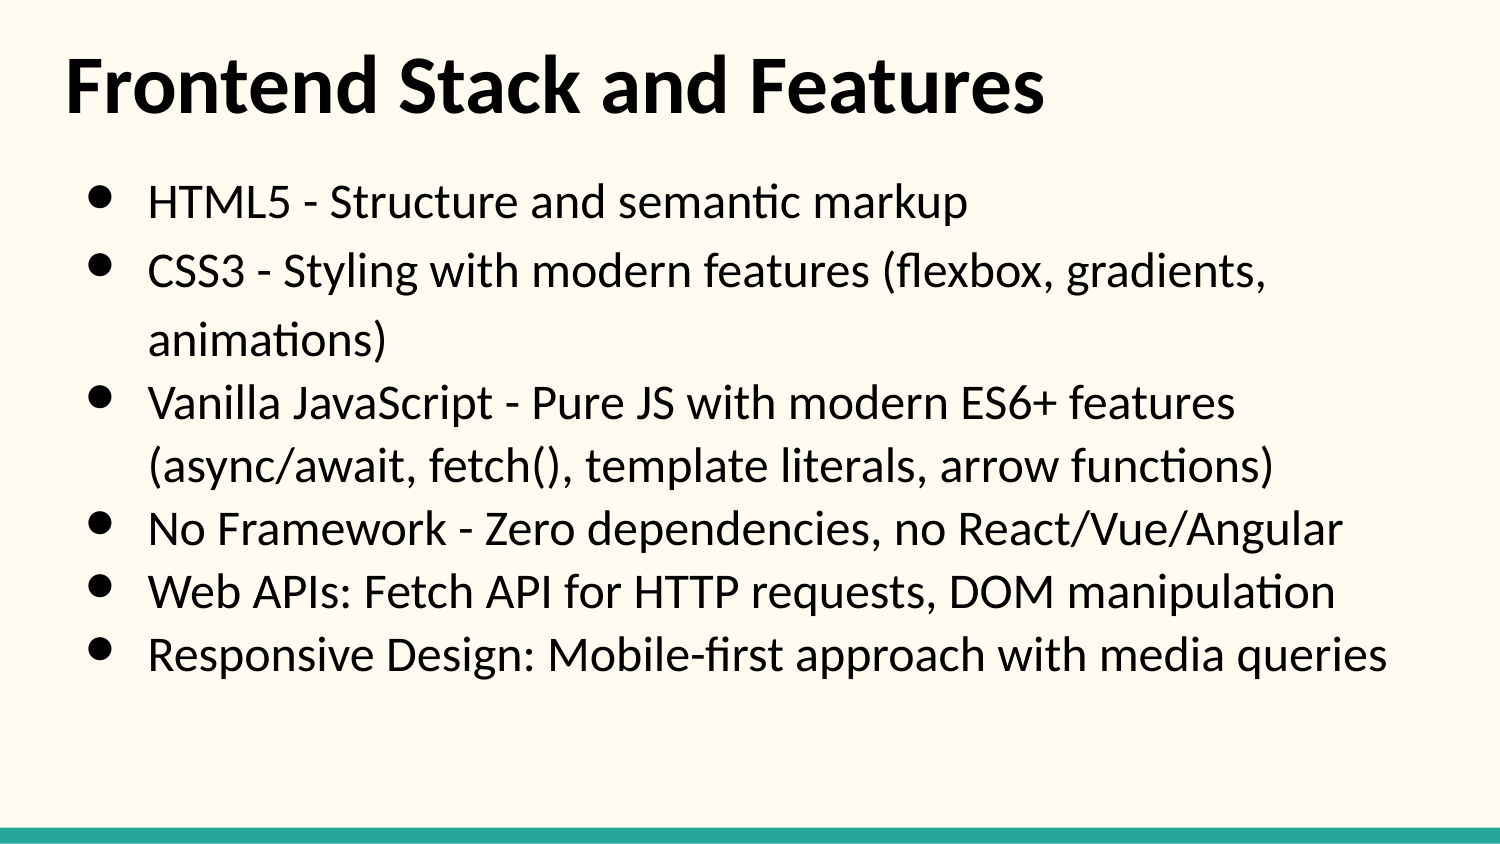

# Frontend Stack and Features
HTML5 - Structure and semantic markup
CSS3 - Styling with modern features (flexbox, gradients, animations)
Vanilla JavaScript - Pure JS with modern ES6+ features (async/await, fetch(), template literals, arrow functions)
No Framework - Zero dependencies, no React/Vue/Angular
Web APIs: Fetch API for HTTP requests, DOM manipulation
Responsive Design: Mobile-first approach with media queries